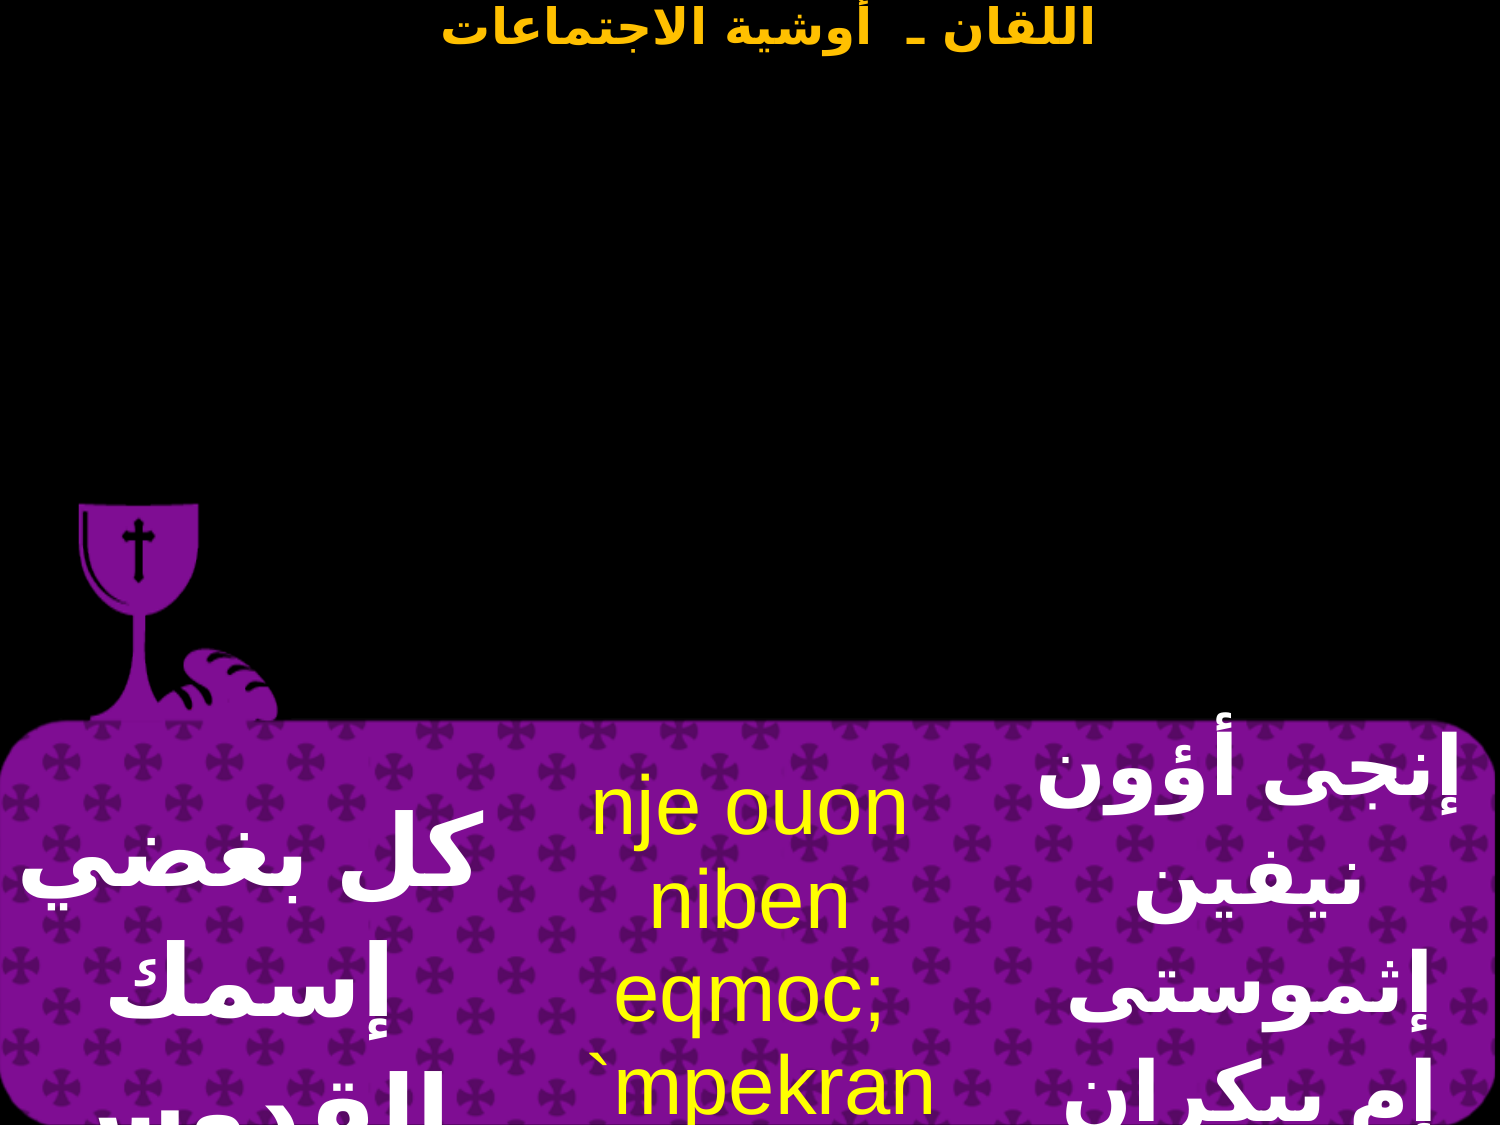

| كل بغضي إسمك القدوس | nje ouon niben eqmoc; `mpekran `eqouab. | إنجى أؤون نيفين إثموستى إم بيكران إثؤواب |
| --- | --- | --- |